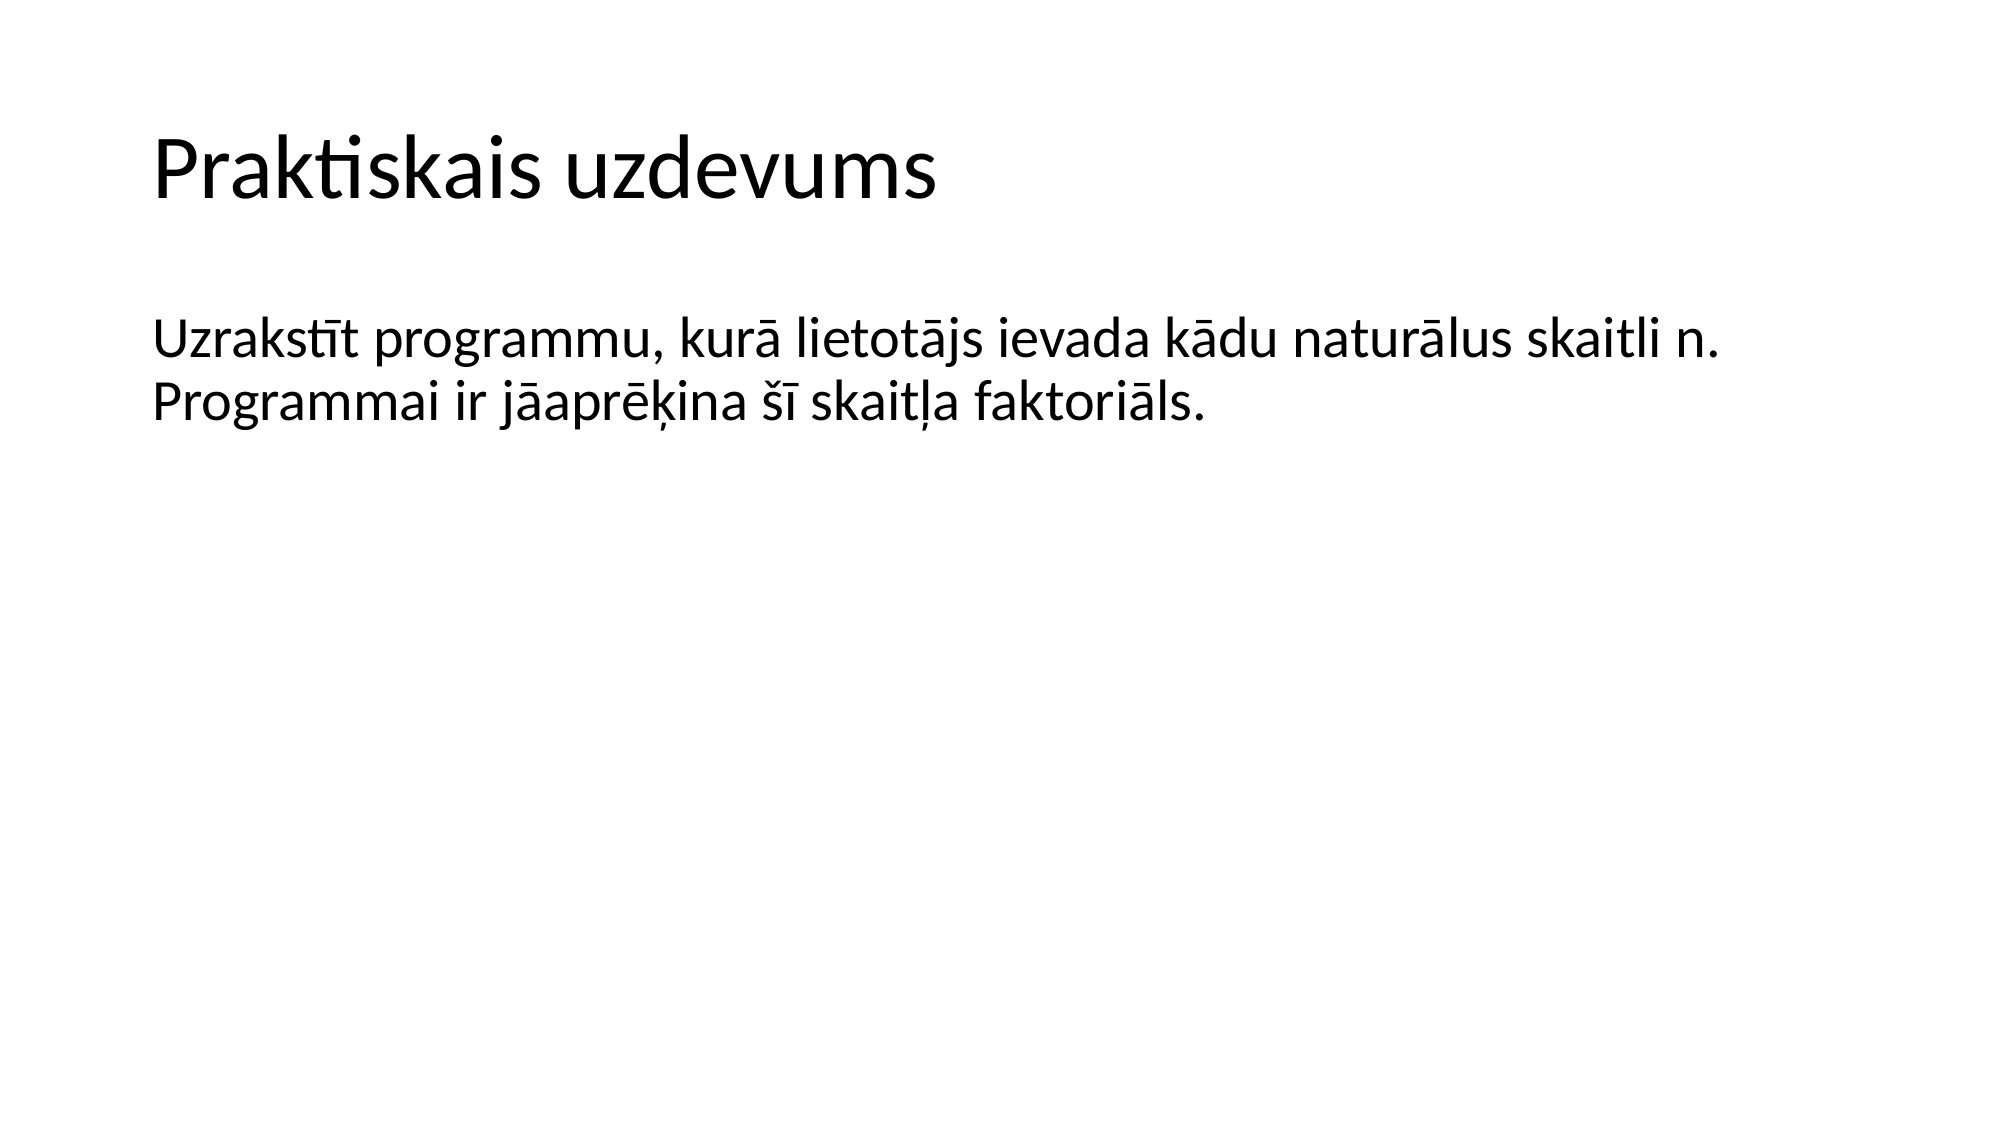

# Praktiskais uzdevums
Uzrakstīt programmu, kurā lietotājs ievada kādu naturālus skaitli n. Programmai ir jāaprēķina šī skaitļa faktoriāls.